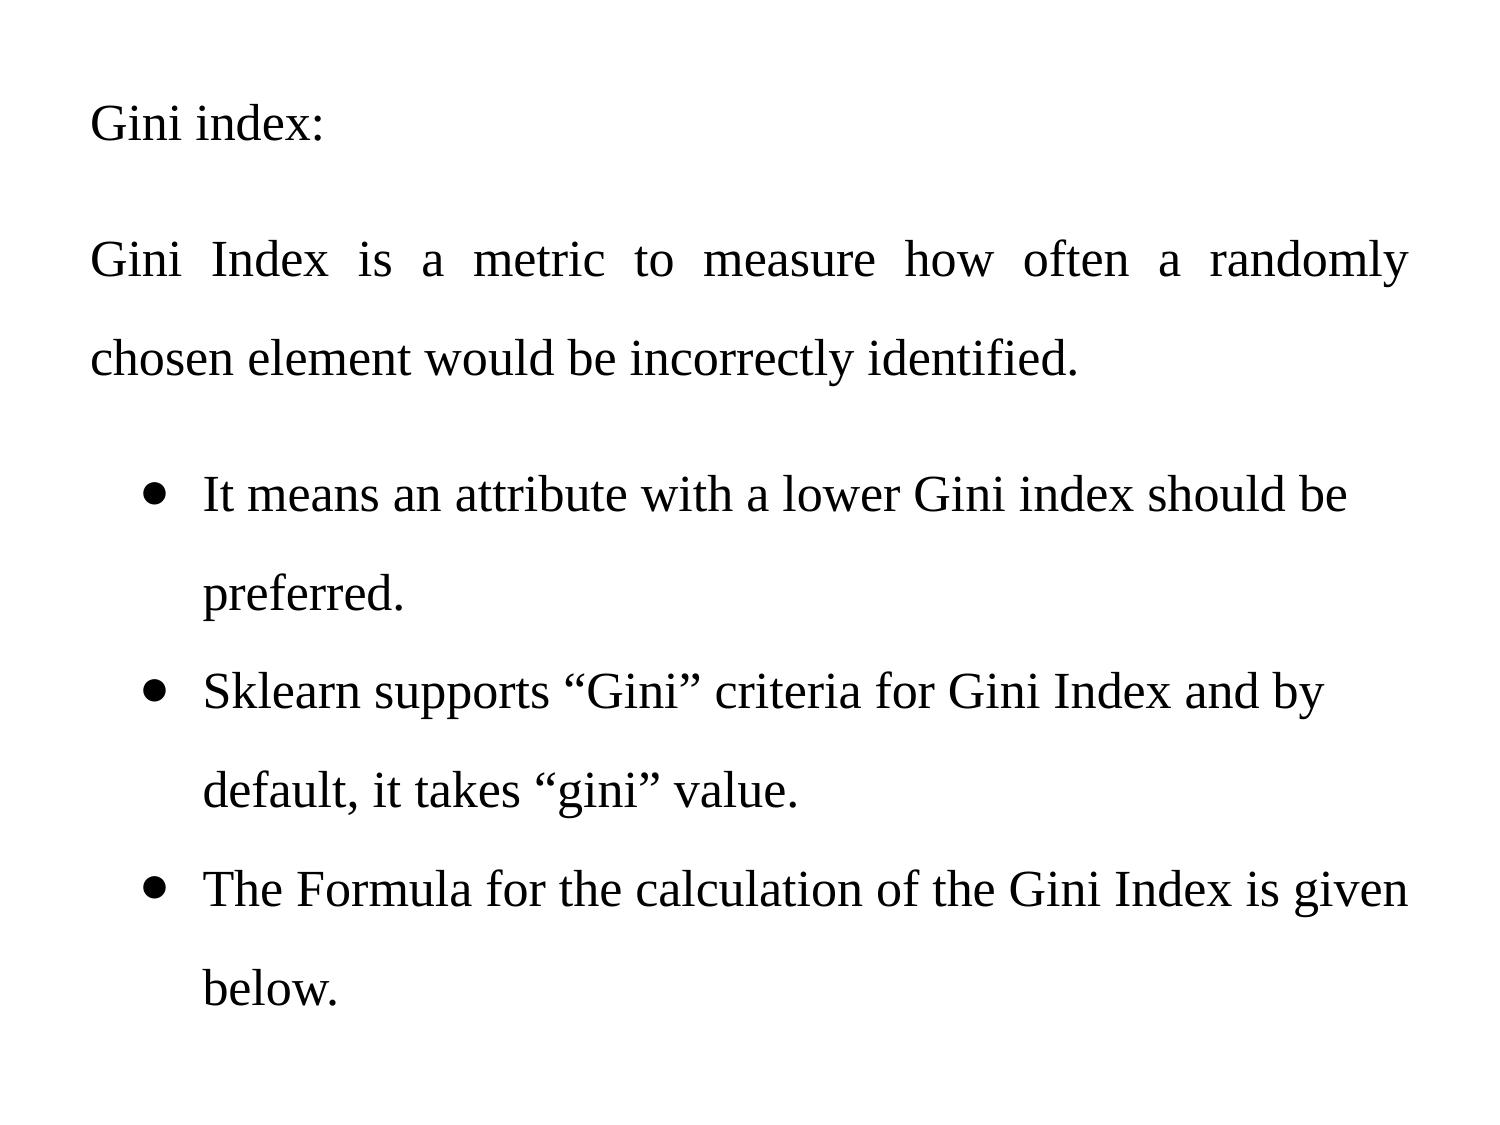

Gini index:
Gini Index is a metric to measure how often a randomly chosen element would be incorrectly identified.
It means an attribute with a lower Gini index should be preferred.
Sklearn supports “Gini” criteria for Gini Index and by default, it takes “gini” value.
The Formula for the calculation of the Gini Index is given below.